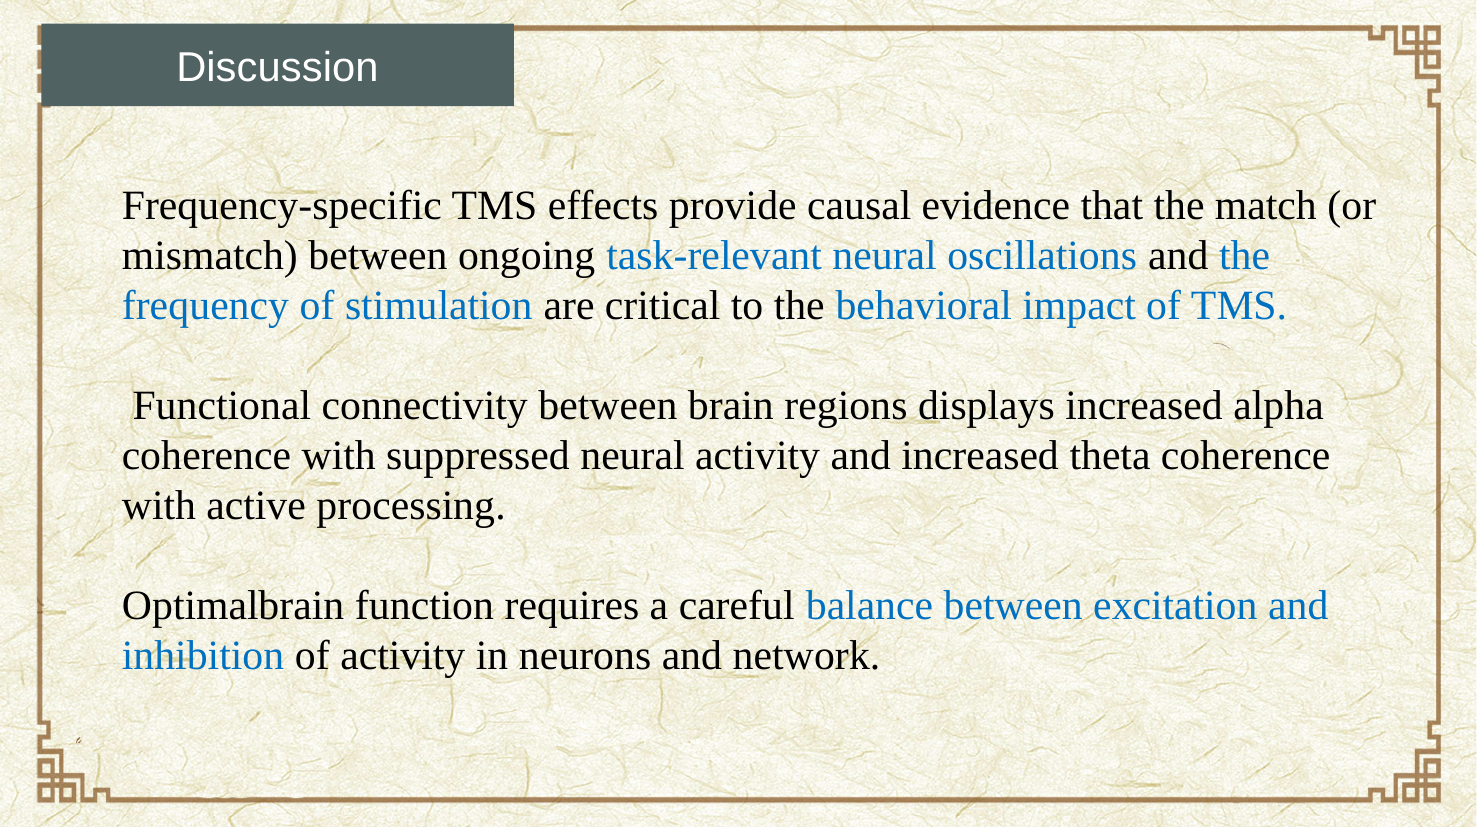

Discussion
Frequency-specific TMS effects provide causal evidence that the match (or mismatch) between ongoing task-relevant neural oscillations and the frequency of stimulation are critical to the behavioral impact of TMS.

 Functional connectivity between brain regions displays increased alpha coherence with suppressed neural activity and increased theta coherence with active processing.

Optimalbrain function requires a careful balance between excitation and inhibition of activity in neurons and network.